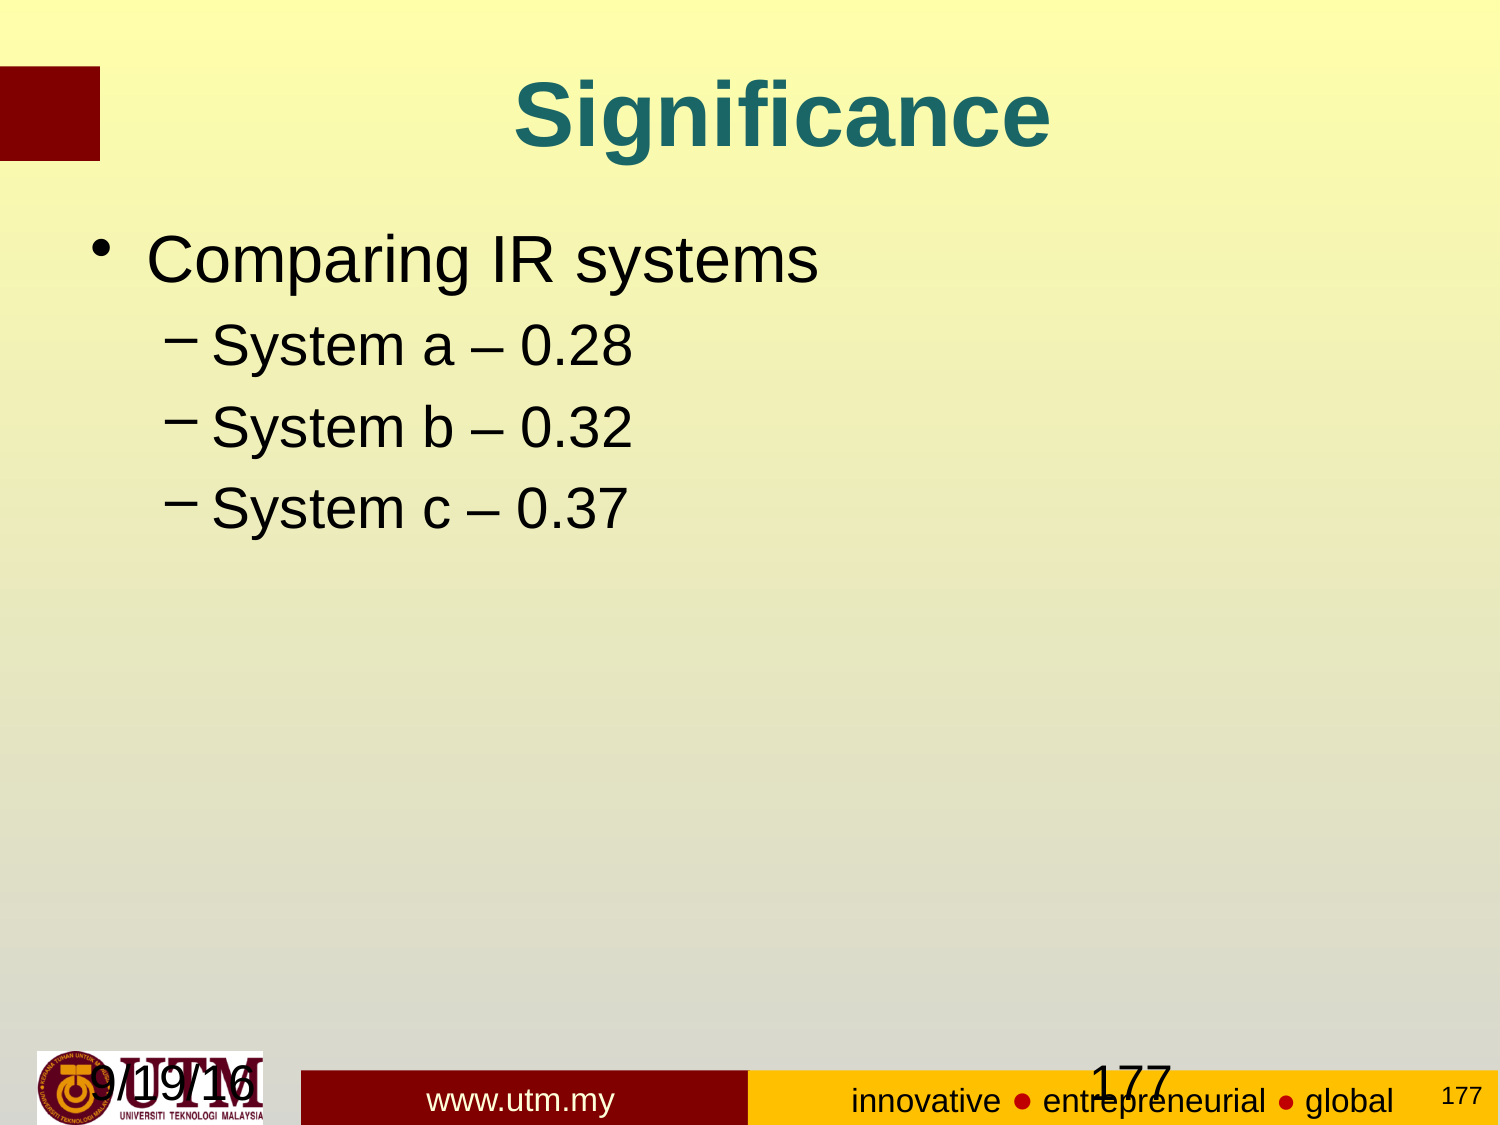

# Significance
Comparing IR systems
System a – 0.28
System b – 0.32
System c – 0.37
9/19/16

177